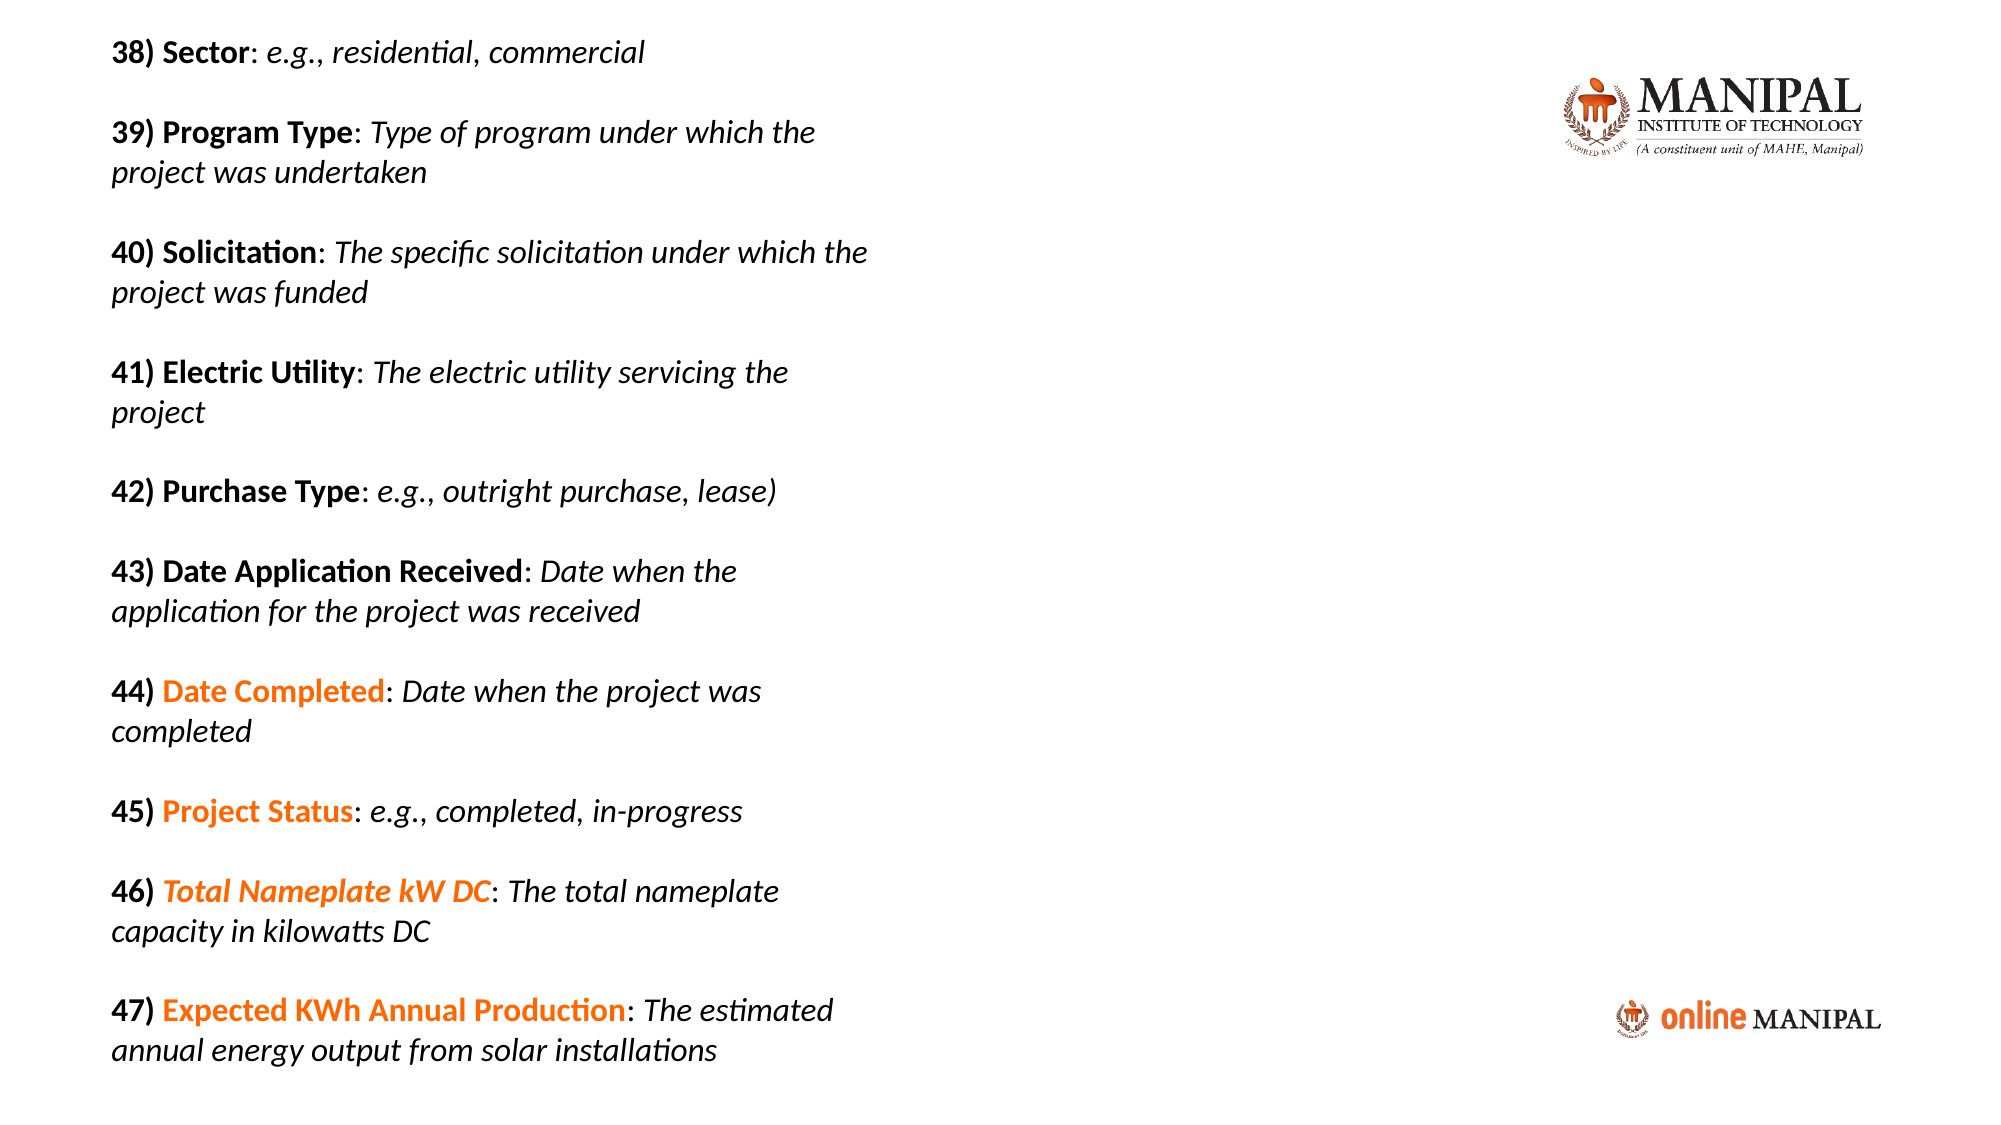

38) Sector: e.g., residential, commercial

39) Program Type: Type of program under which the project was undertaken

40) Solicitation: The specific solicitation under which the project was funded

41) Electric Utility: The electric utility servicing the project

42) Purchase Type: e.g., outright purchase, lease)

43) Date Application Received: Date when the application for the project was received

44) Date Completed: Date when the project was completed

45) Project Status: e.g., completed, in-progress

46) Total Nameplate kW DC: The total nameplate capacity in kilowatts DC

47) Expected KWh Annual Production: The estimated annual energy output from solar installations